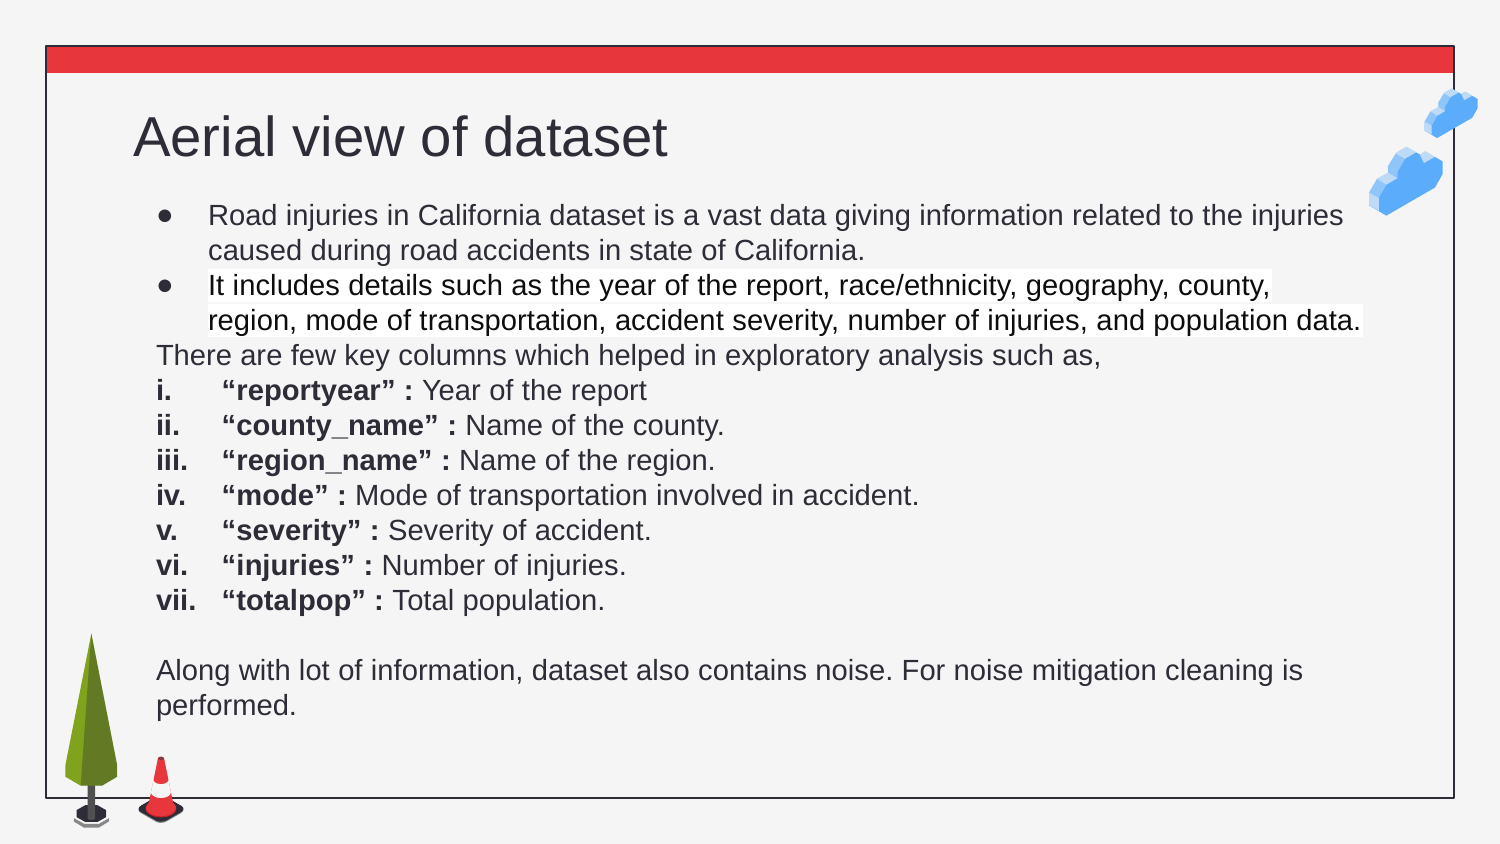

# Aerial view of dataset
Road injuries in California dataset is a vast data giving information related to the injuries caused during road accidents in state of California.
It includes details such as the year of the report, race/ethnicity, geography, county, region, mode of transportation, accident severity, number of injuries, and population data.
There are few key columns which helped in exploratory analysis such as,
“reportyear” : Year of the report
“county_name” : Name of the county.
“region_name” : Name of the region.
“mode” : Mode of transportation involved in accident.
“severity” : Severity of accident.
“injuries” : Number of injuries.
“totalpop” : Total population.

Along with lot of information, dataset also contains noise. For noise mitigation cleaning is performed.